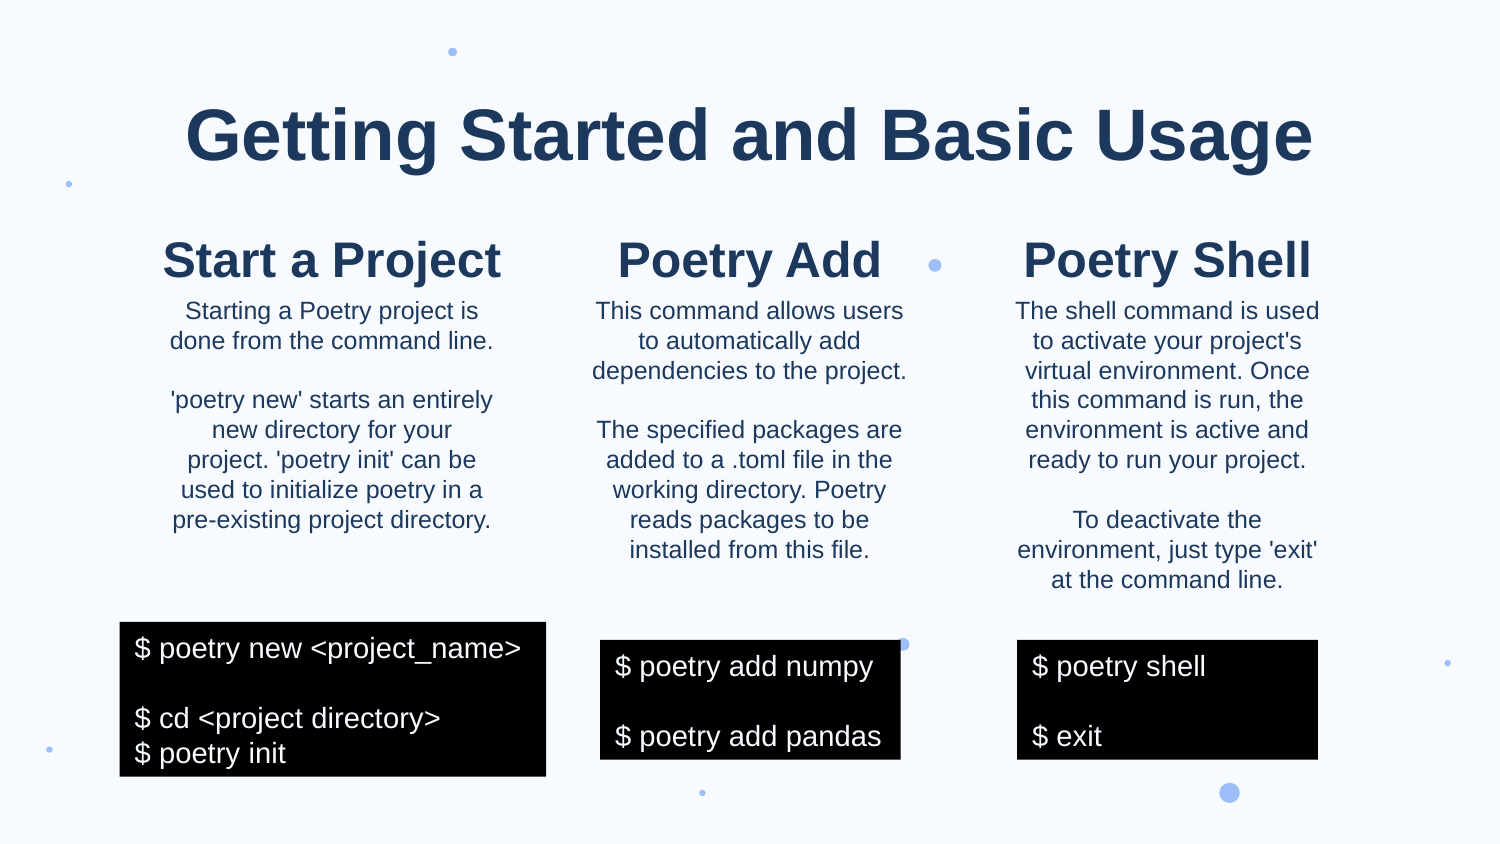

# Getting Started and Basic Usage
Start a Project
Poetry Add
Poetry Shell

Starting a Poetry project is done from the command line.

'poetry new' starts an entirely new directory for your project. 'poetry init' can be used to initialize poetry in a pre-existing project directory.
This command allows users to automatically add dependencies to the project.

The specified packages are added to a .toml file in the working directory. Poetry reads packages to be installed from this file.
The shell command is used to activate your project's virtual environment. Once this command is run, the environment is active and ready to run your project.

To deactivate the environment, just type 'exit' at the command line.

$ poetry new <project_name>

$ cd <project directory>
$ poetry init
$ poetry shell

$ exit
$ poetry add numpy

$ poetry add pandas